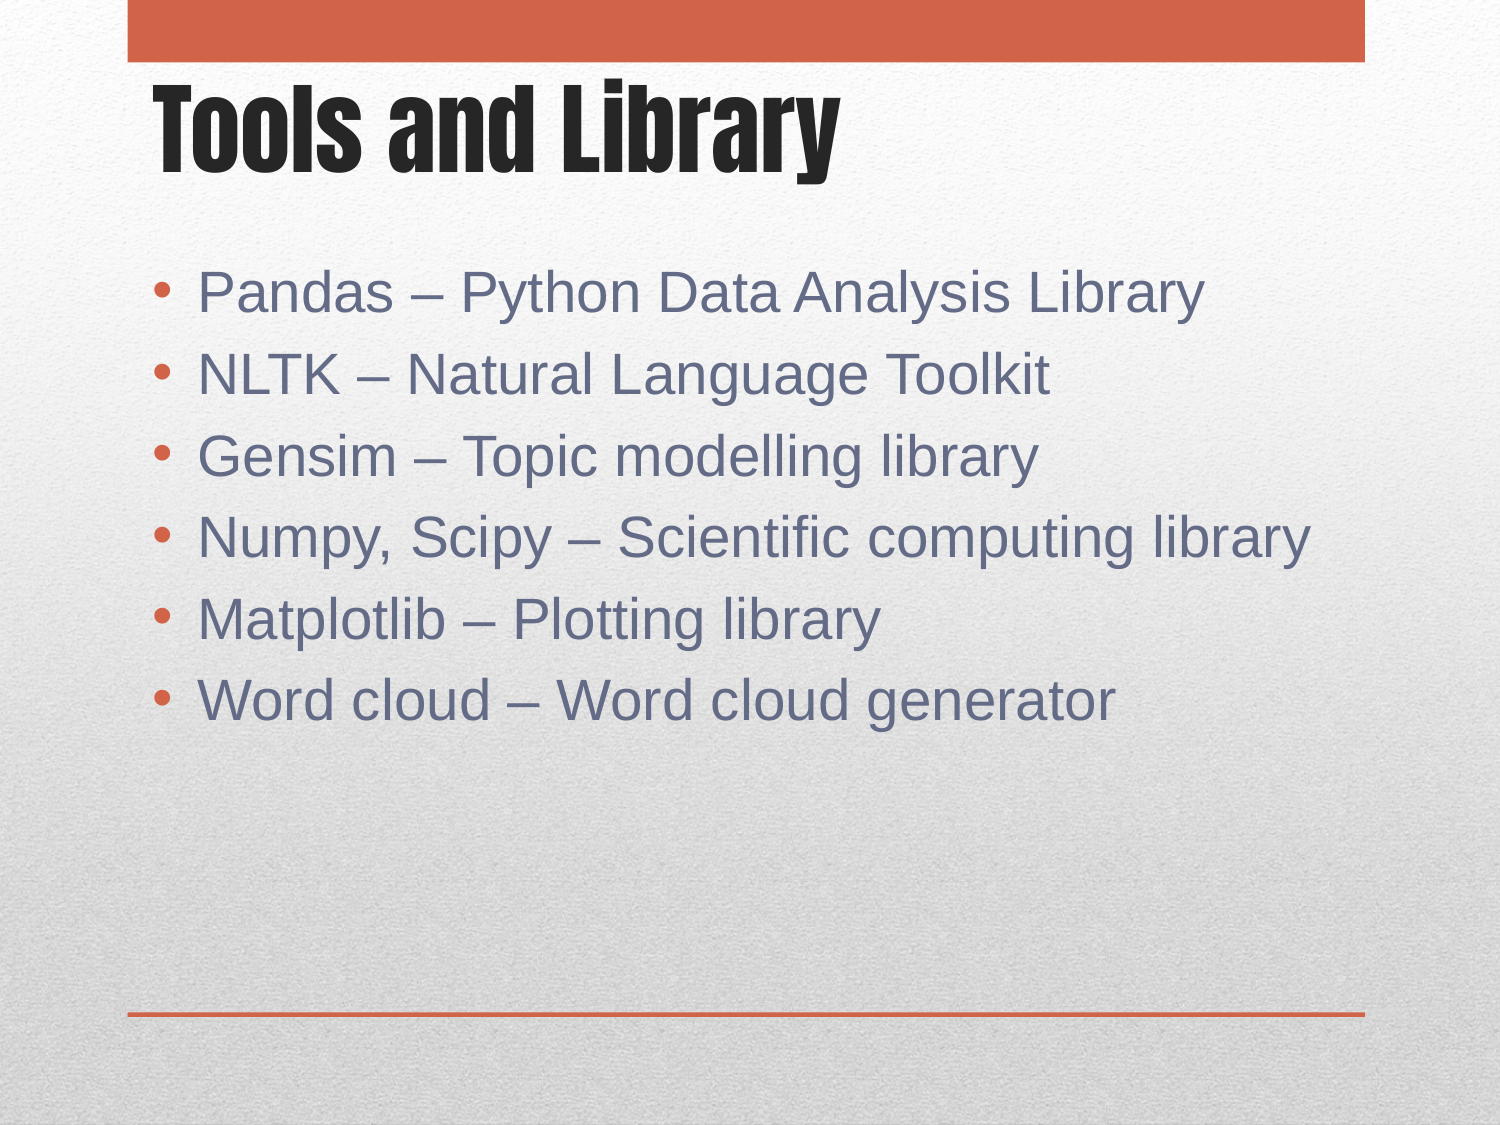

# Tools and Library
Pandas – Python Data Analysis Library
NLTK – Natural Language Toolkit
Gensim – Topic modelling library
Numpy, Scipy – Scientific computing library
Matplotlib – Plotting library
Word cloud – Word cloud generator